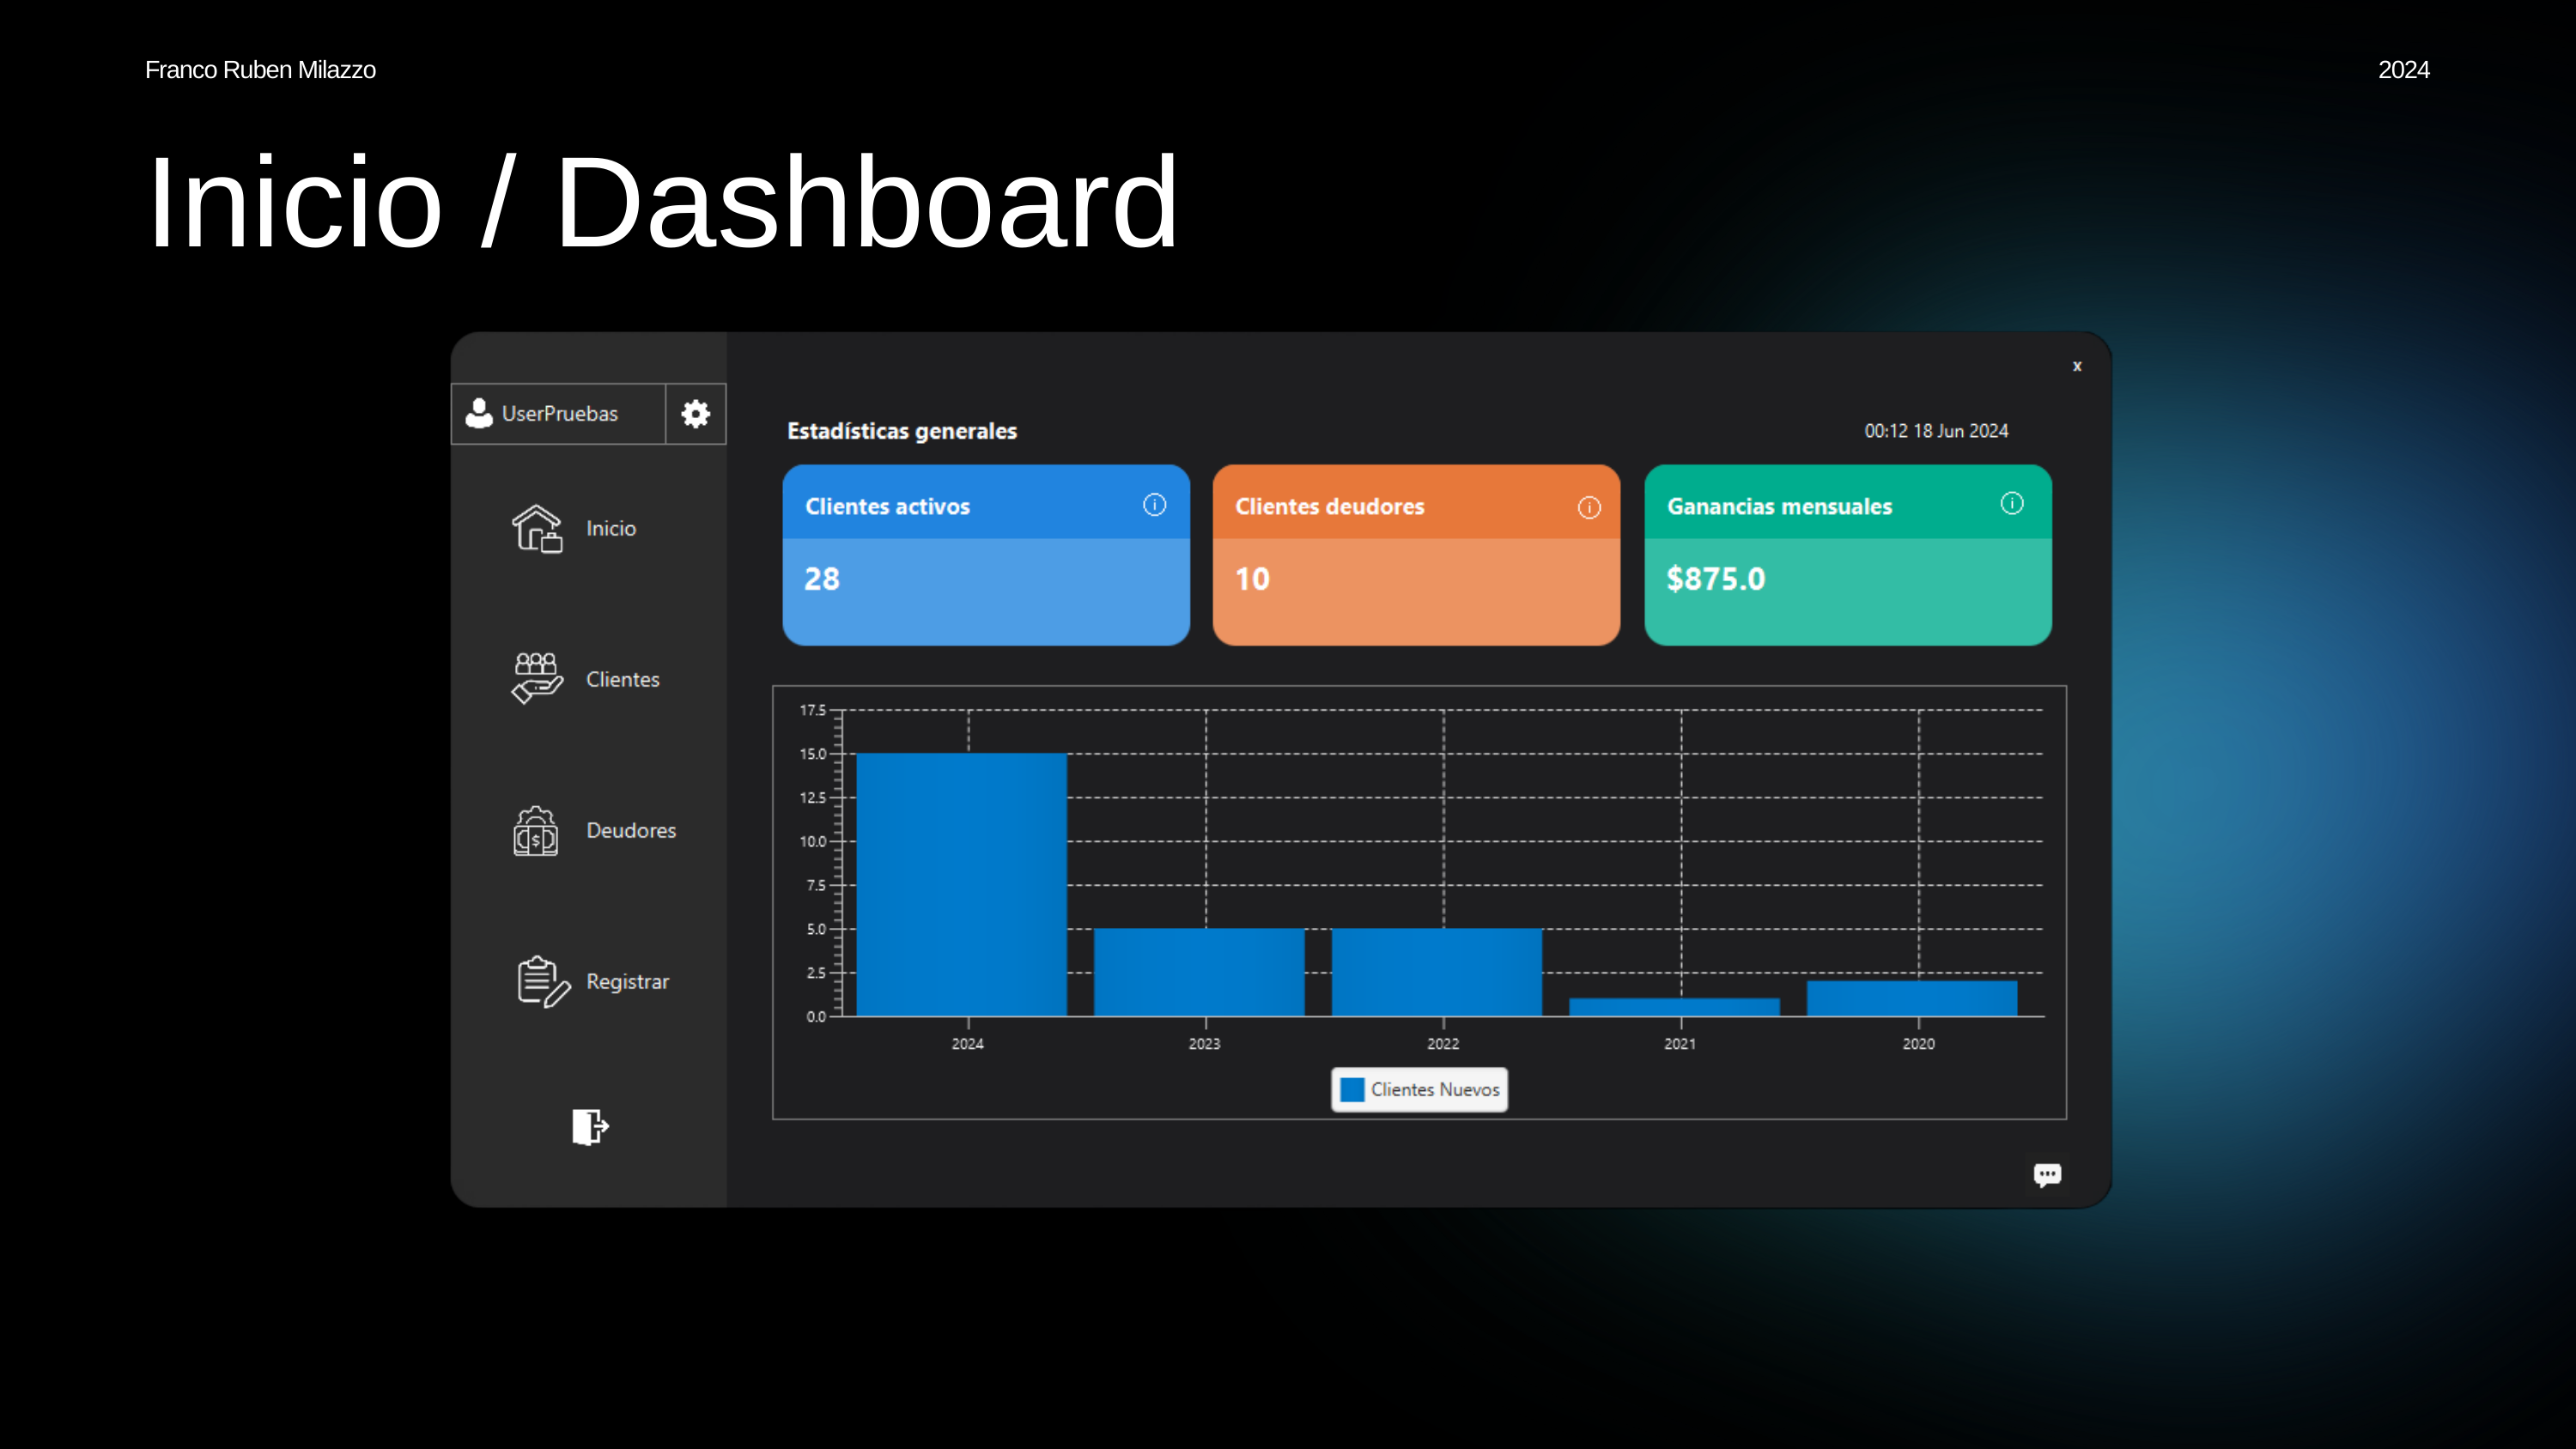

Franco Ruben Milazzo
2024
Inicio / Dashboard